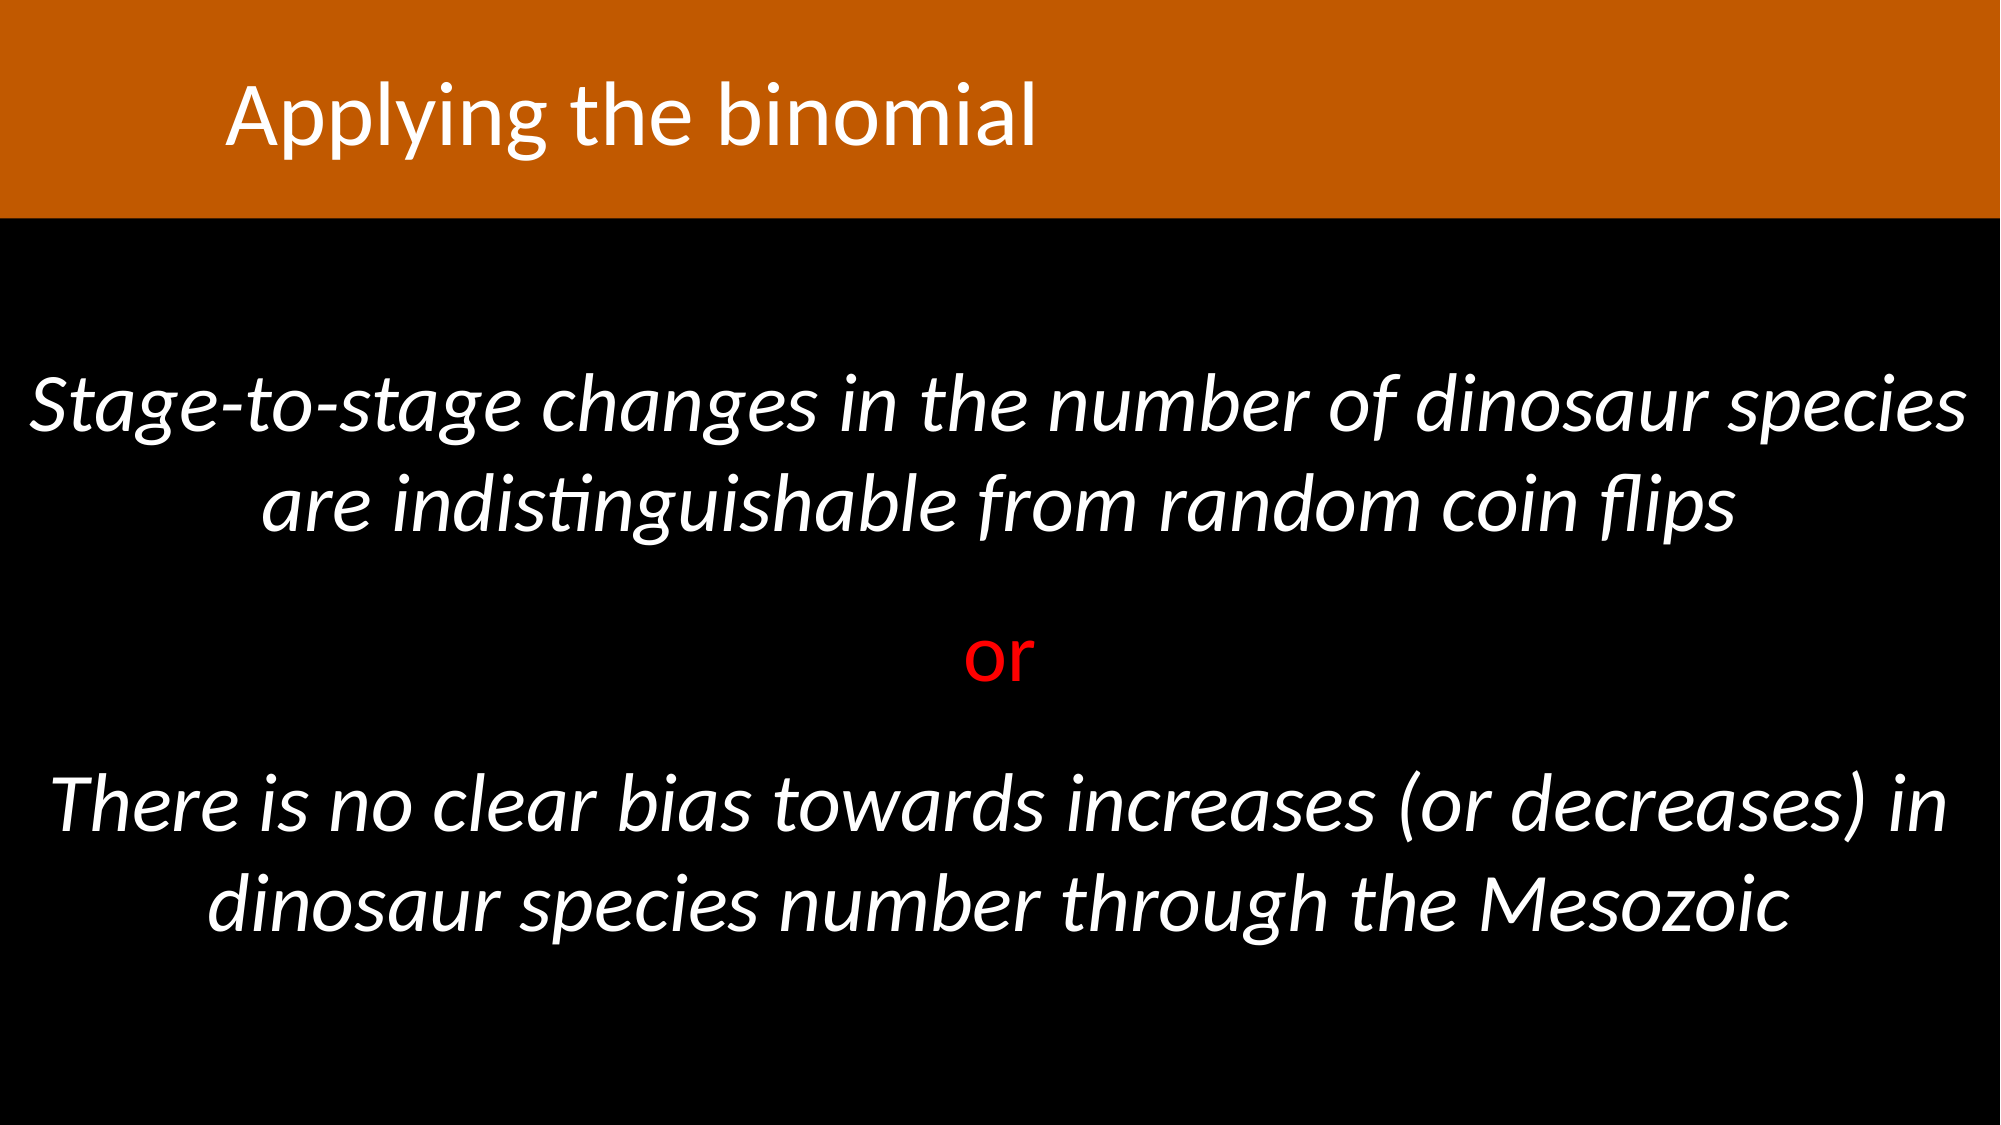

Applying the binomial
Stage-to-stage changes in the number of dinosaur species are indistinguishable from random coin flips

or

There is no clear bias towards increases (or decreases) in dinosaur species number through the Mesozoic